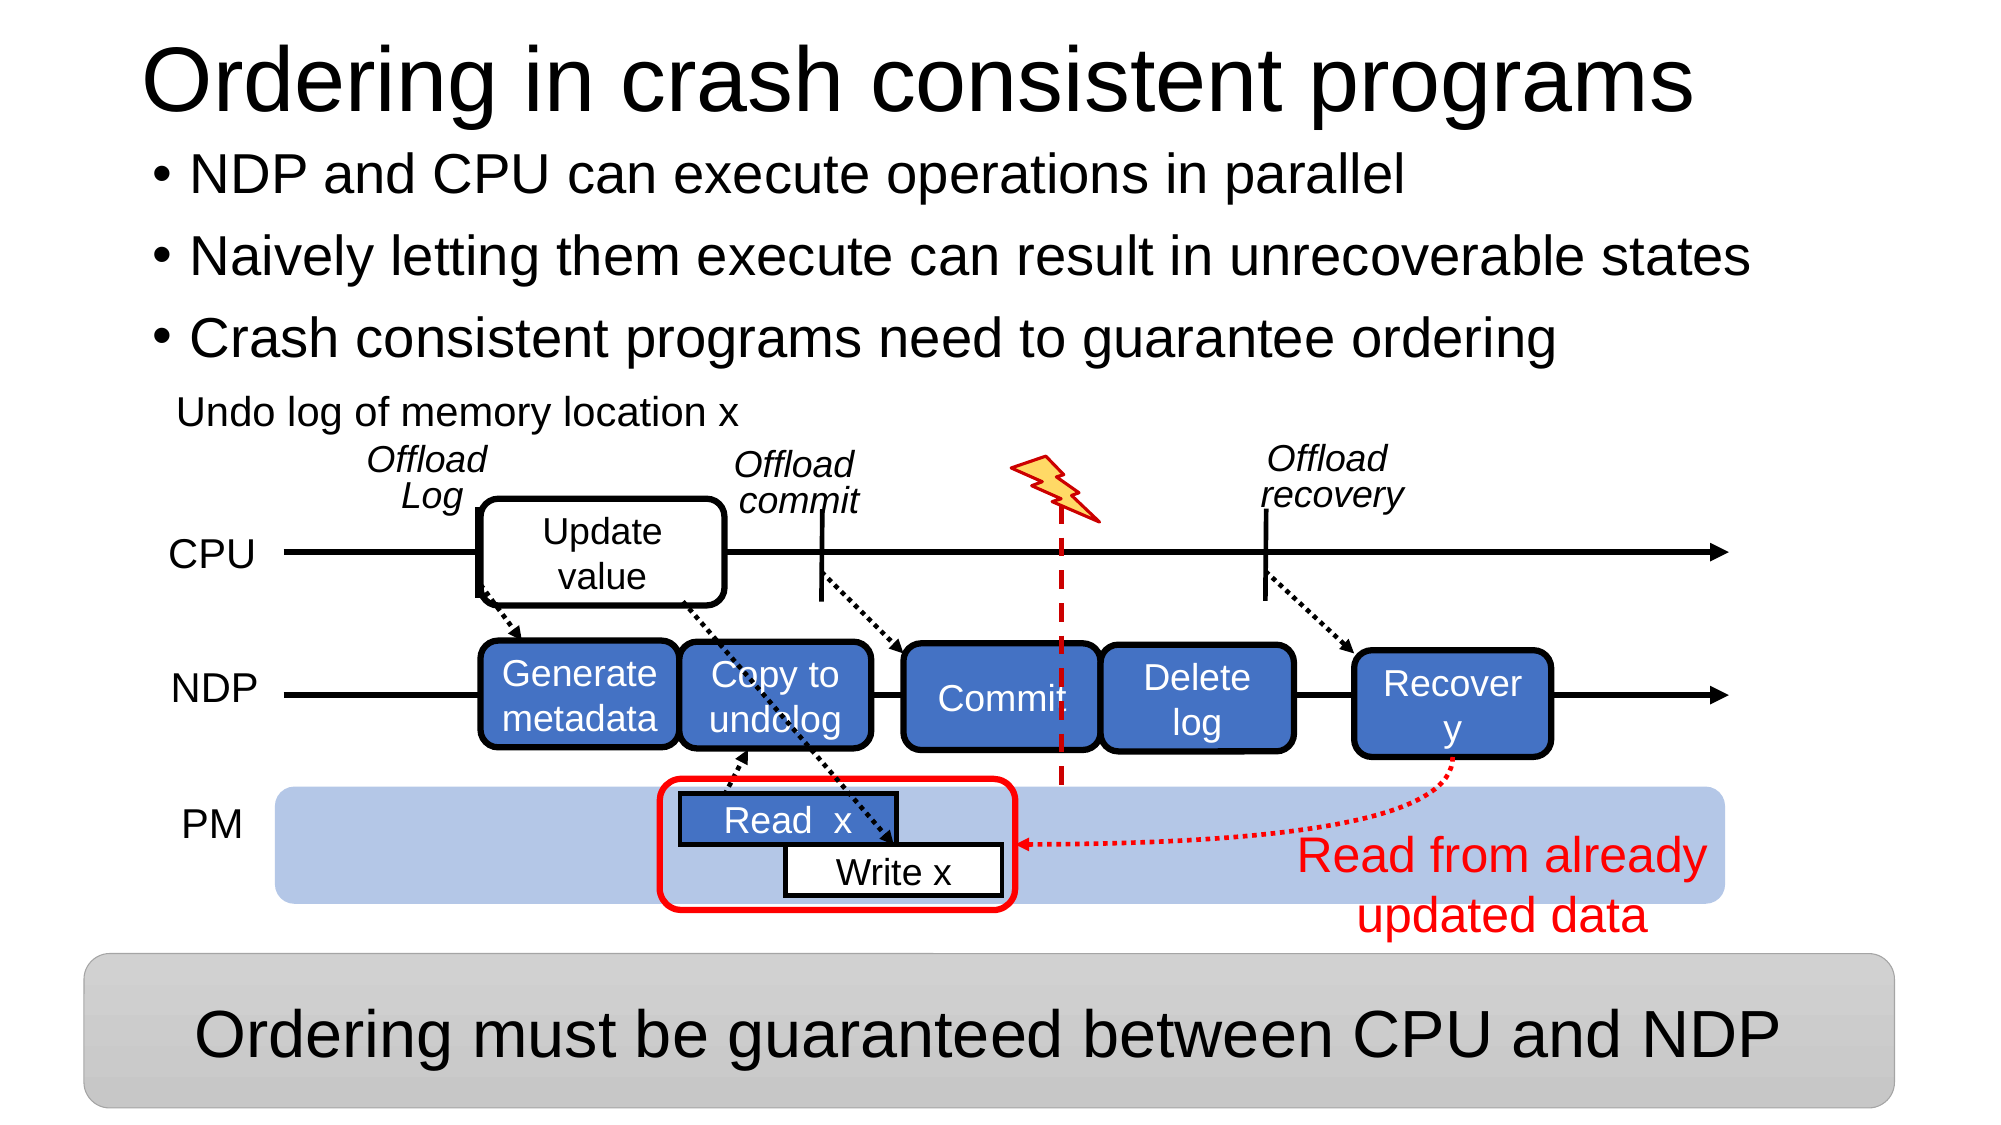

# Ordering in crash consistent programs
NDP and CPU can execute operations in parallel
Naively letting them execute can result in unrecoverable states
Crash consistent programs need to guarantee ordering
Undo log of memory location x
Offload
recovery
Offload
Log

Offload
commit
Update value
CPU
Generate metadata
Copy to undolog
Commit
Delete log
Recovery
NDP

PM
Read  x
Read from already updated data
Write x
Ordering must be guaranteed between CPU and NDP
19